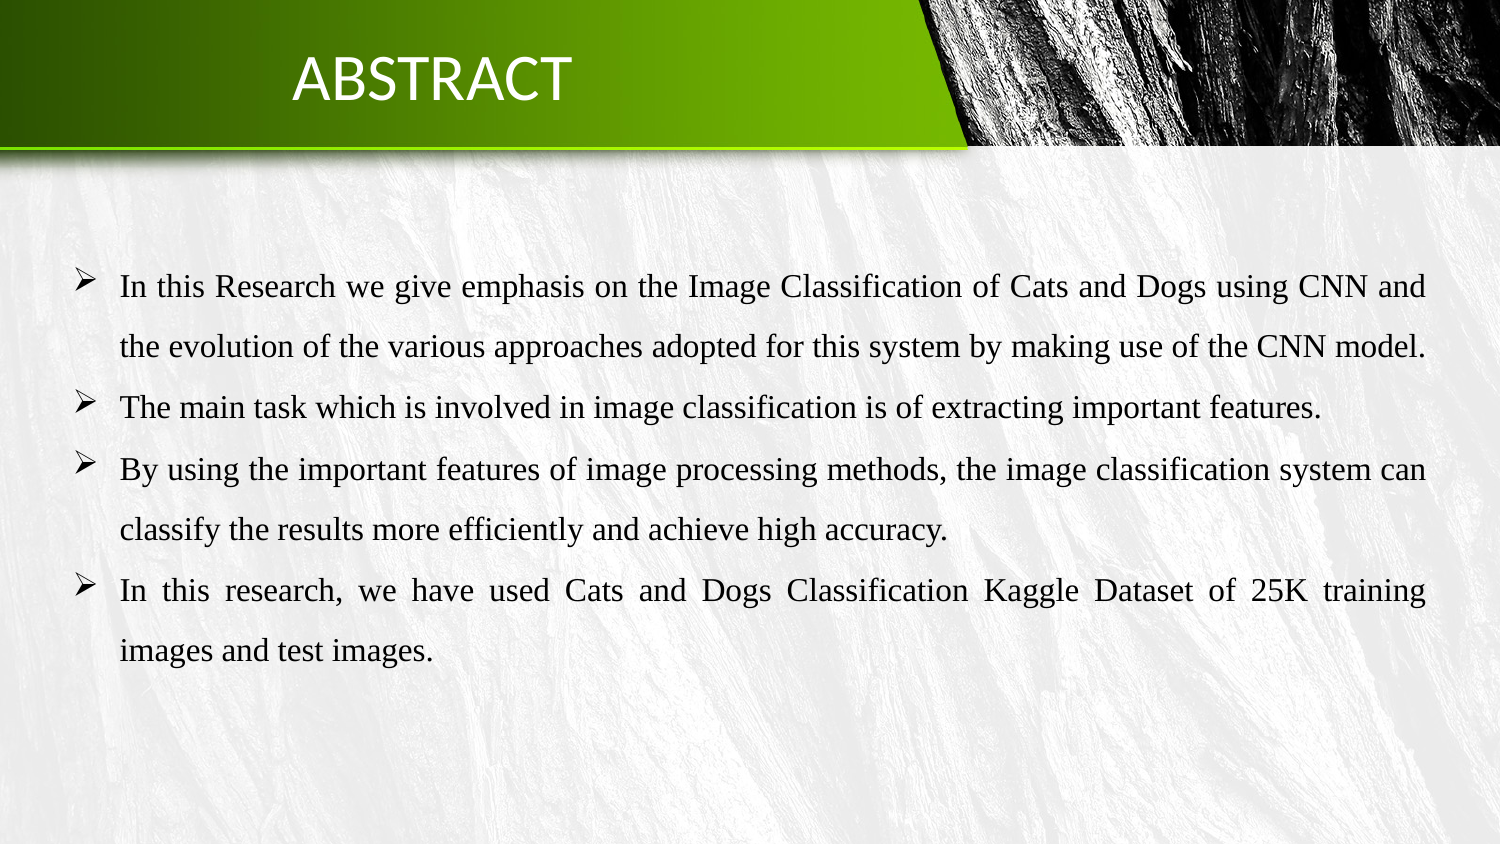

# ABSTRACT
In this Research we give emphasis on the Image Classification of Cats and Dogs using CNN and the evolution of the various approaches adopted for this system by making use of the CNN model.
The main task which is involved in image classification is of extracting important features.
By using the important features of image processing methods, the image classification system can classify the results more efficiently and achieve high accuracy.
In this research, we have used Cats and Dogs Classification Kaggle Dataset of 25K training images and test images.